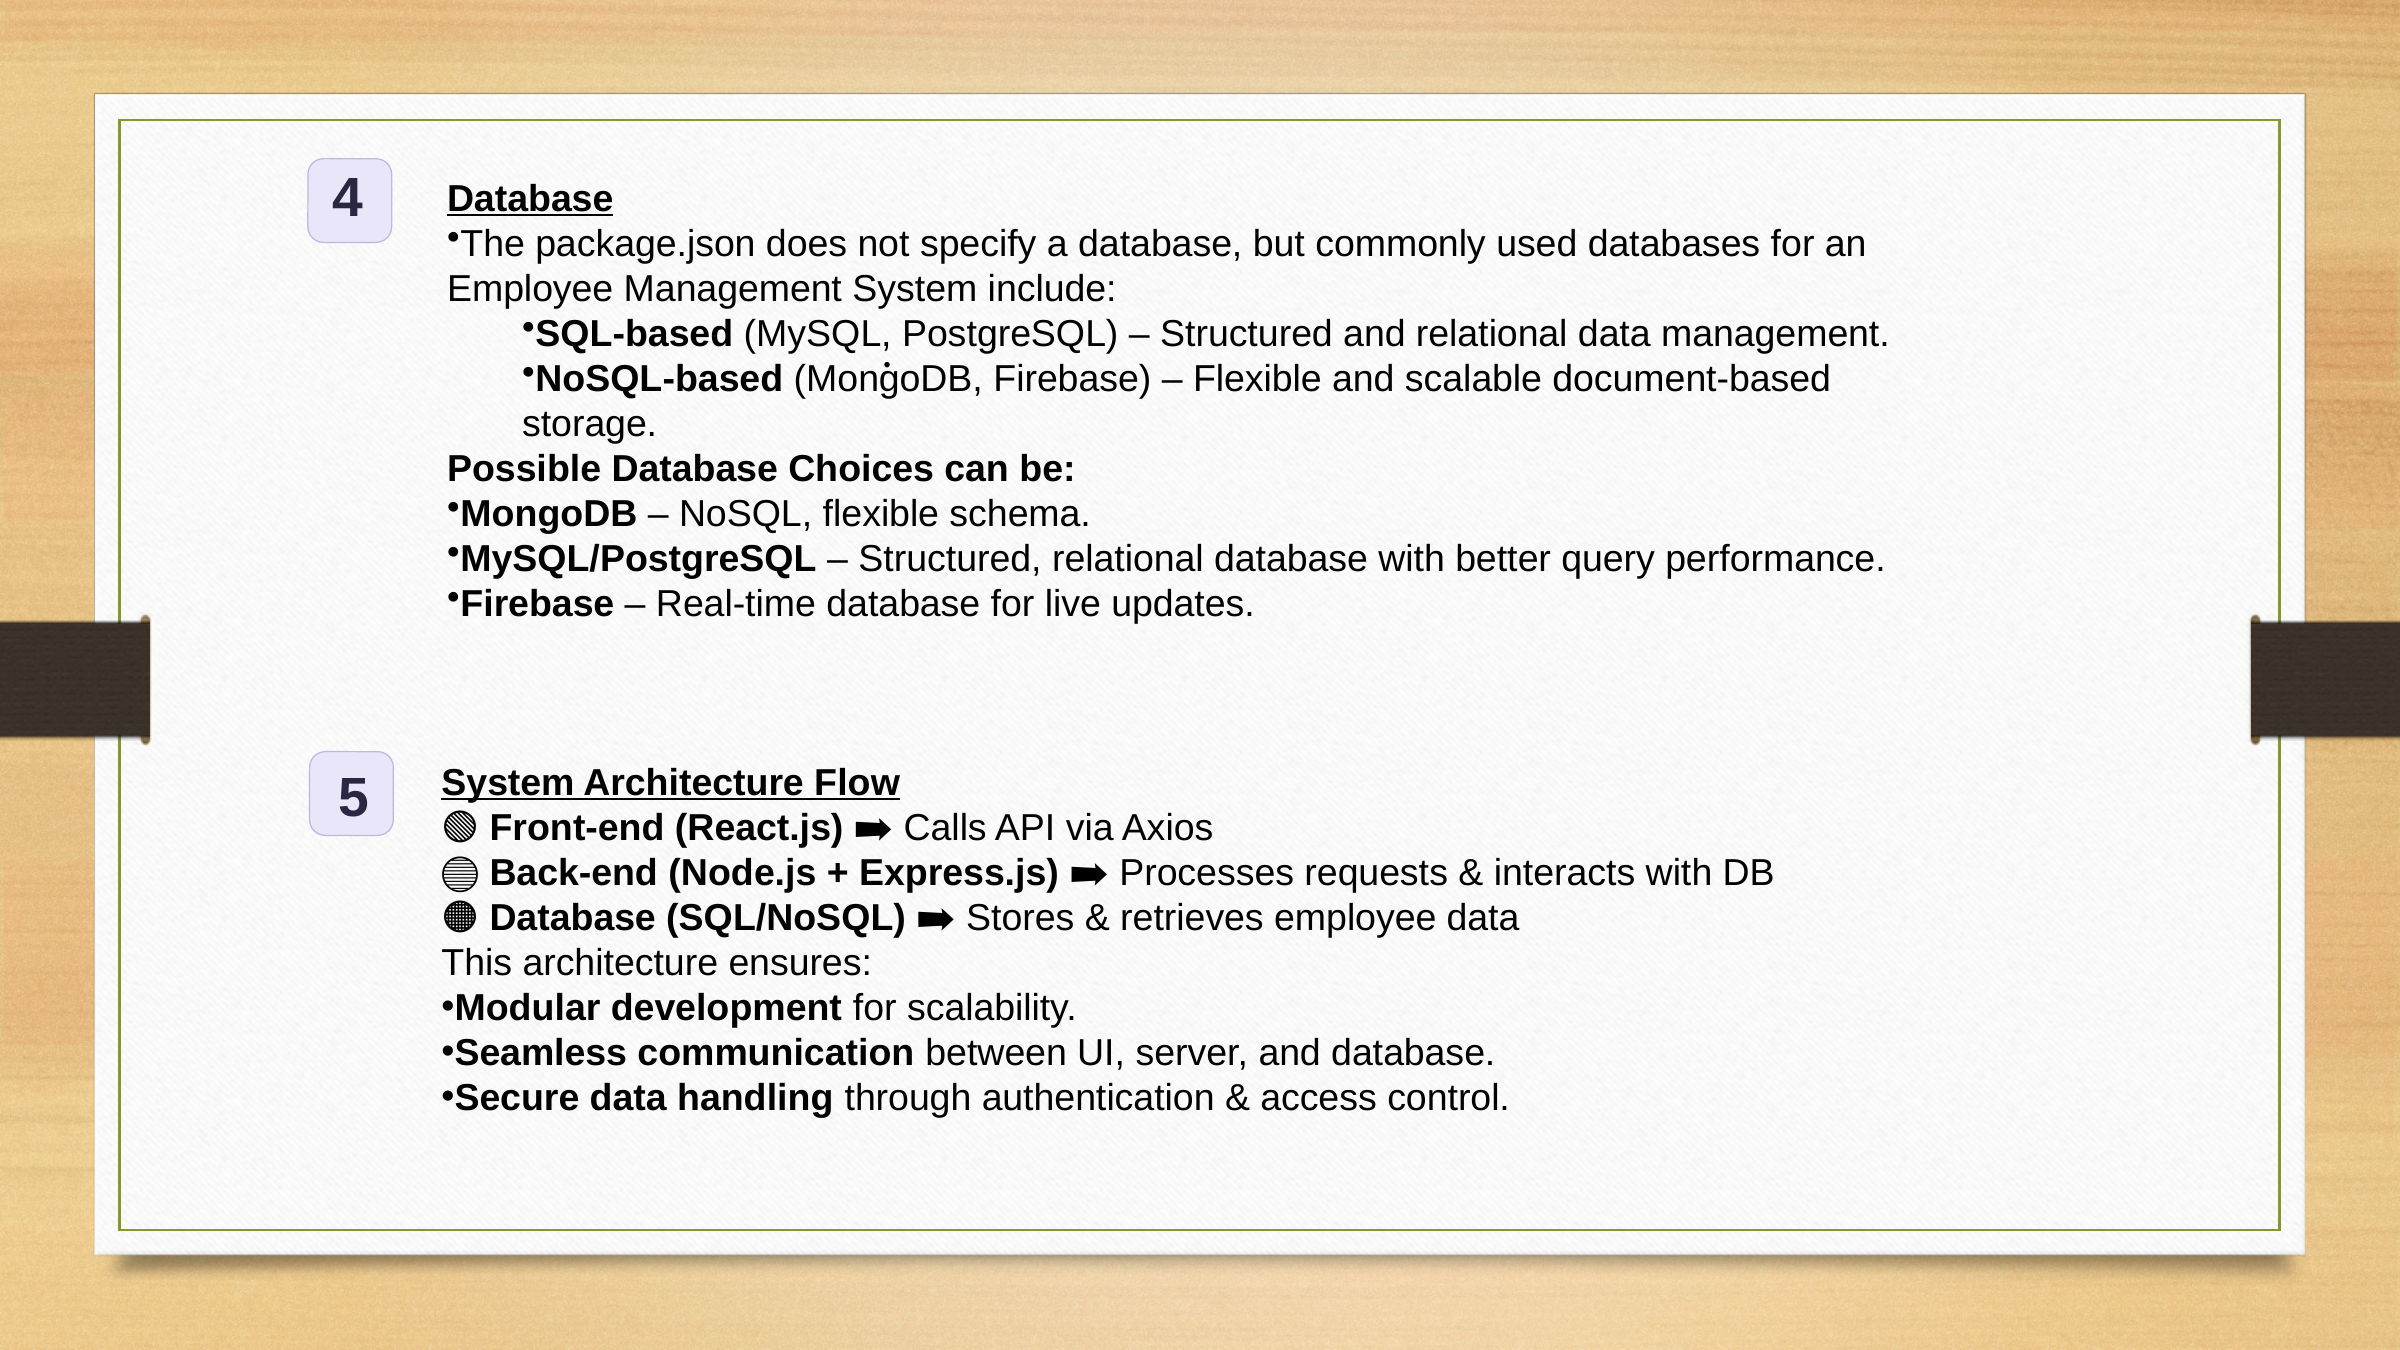

Database
The package.json does not specify a database, but commonly used databases for an Employee Management System include:
SQL-based (MySQL, PostgreSQL) – Structured and relational data management.
NoSQL-based (MongoDB, Firebase) – Flexible and scalable document-based storage.
Possible Database Choices can be:
MongoDB – NoSQL, flexible schema.
MySQL/PostgreSQL – Structured, relational database with better query performance.
Firebase – Real-time database for live updates.

4
.
System Architecture Flow
🟢 Front-end (React.js) ➡️ Calls API via Axios
🔵 Back-end (Node.js + Express.js) ➡️ Processes requests & interacts with DB
🟠 Database (SQL/NoSQL) ➡️ Stores & retrieves employee data
This architecture ensures:
Modular development for scalability.
Seamless communication between UI, server, and database.
Secure data handling through authentication & access control.

5